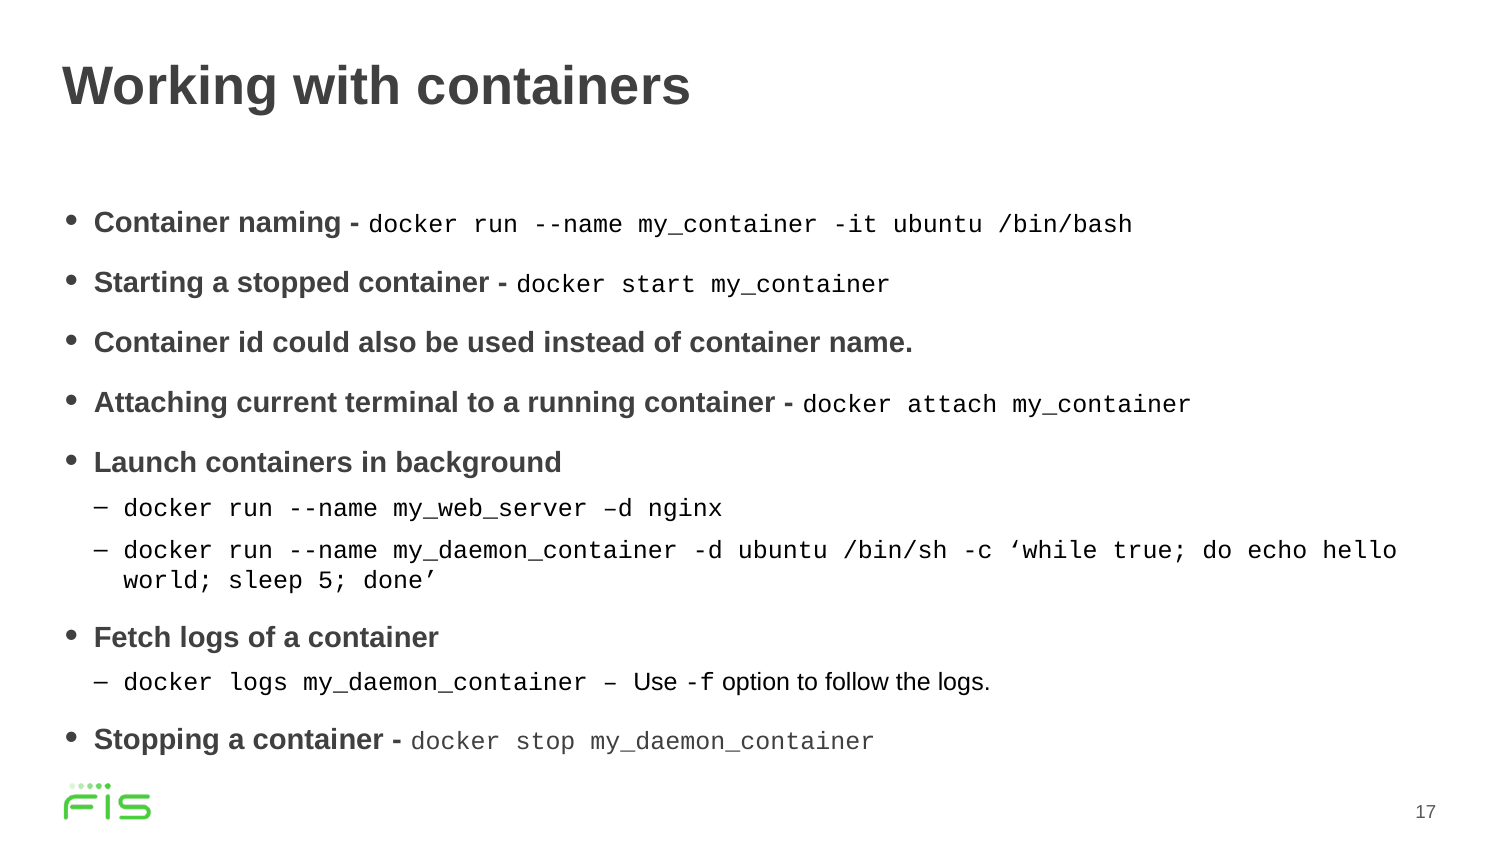

# Working with containers
Container naming - docker run --name my_container -it ubuntu /bin/bash
Starting a stopped container - docker start my_container
Container id could also be used instead of container name.
Attaching current terminal to a running container - docker attach my_container
Launch containers in background
docker run --name my_web_server –d nginx
docker run --name my_daemon_container -d ubuntu /bin/sh -c ‘while true; do echo hello world; sleep 5; done’
Fetch logs of a container
docker logs my_daemon_container – Use -f option to follow the logs.
Stopping a container - docker stop my_daemon_container
17